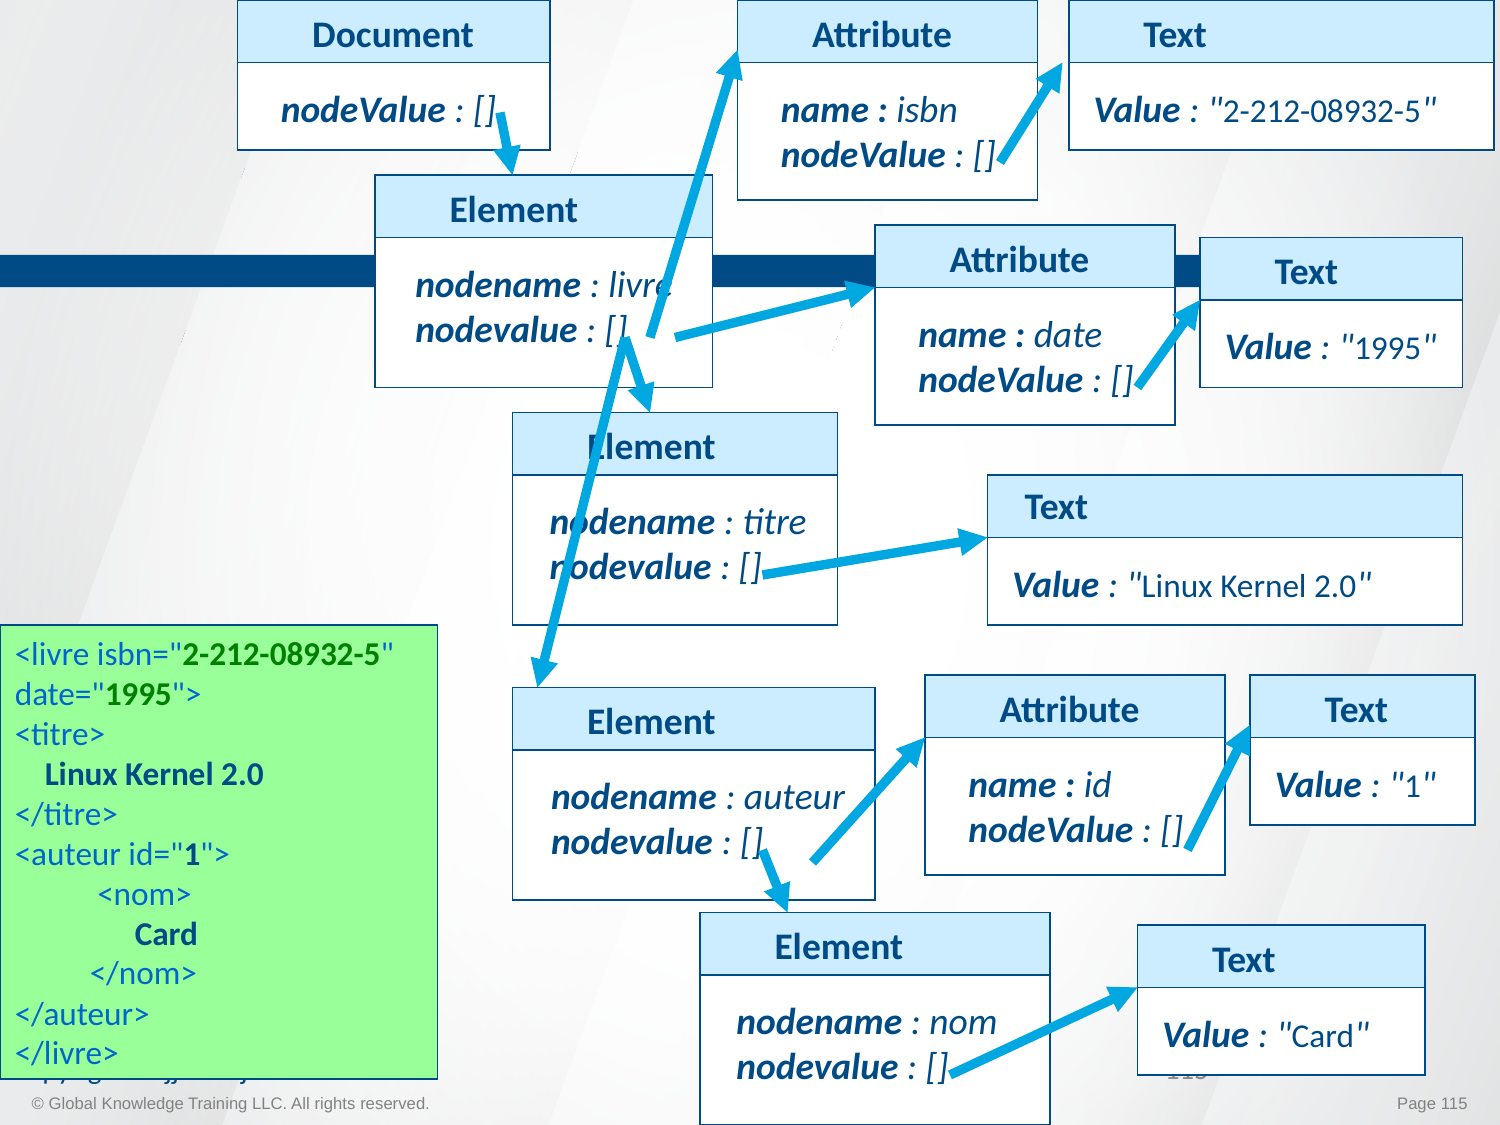

Document
nodeValue : []

Attribute
name : isbn
nodeValue : []

Text
Value : "2-212-08932-5"
#

Element
nodename : livre
nodevalue : []

Attribute
name : date
nodeValue : []

Text
Value : "1995"

Element
nodename : titre
nodevalue : []

Text

Value : "Linux Kernel 2.0"
<livre isbn="2-212-08932-5" date="1995">
<titre>
    Linux Kernel 2.0
</titre>
<auteur id="1">
           <nom>
                Card
          </nom>
</auteur>
</livre>

Attribute
name : id
nodeValue : []

Text
Value : "1"

Element
nodename : auteur
nodevalue : []

Element
nodename : nom
nodevalue : []

Text

Value : "Card"
copyright Hajji Ouajih
115